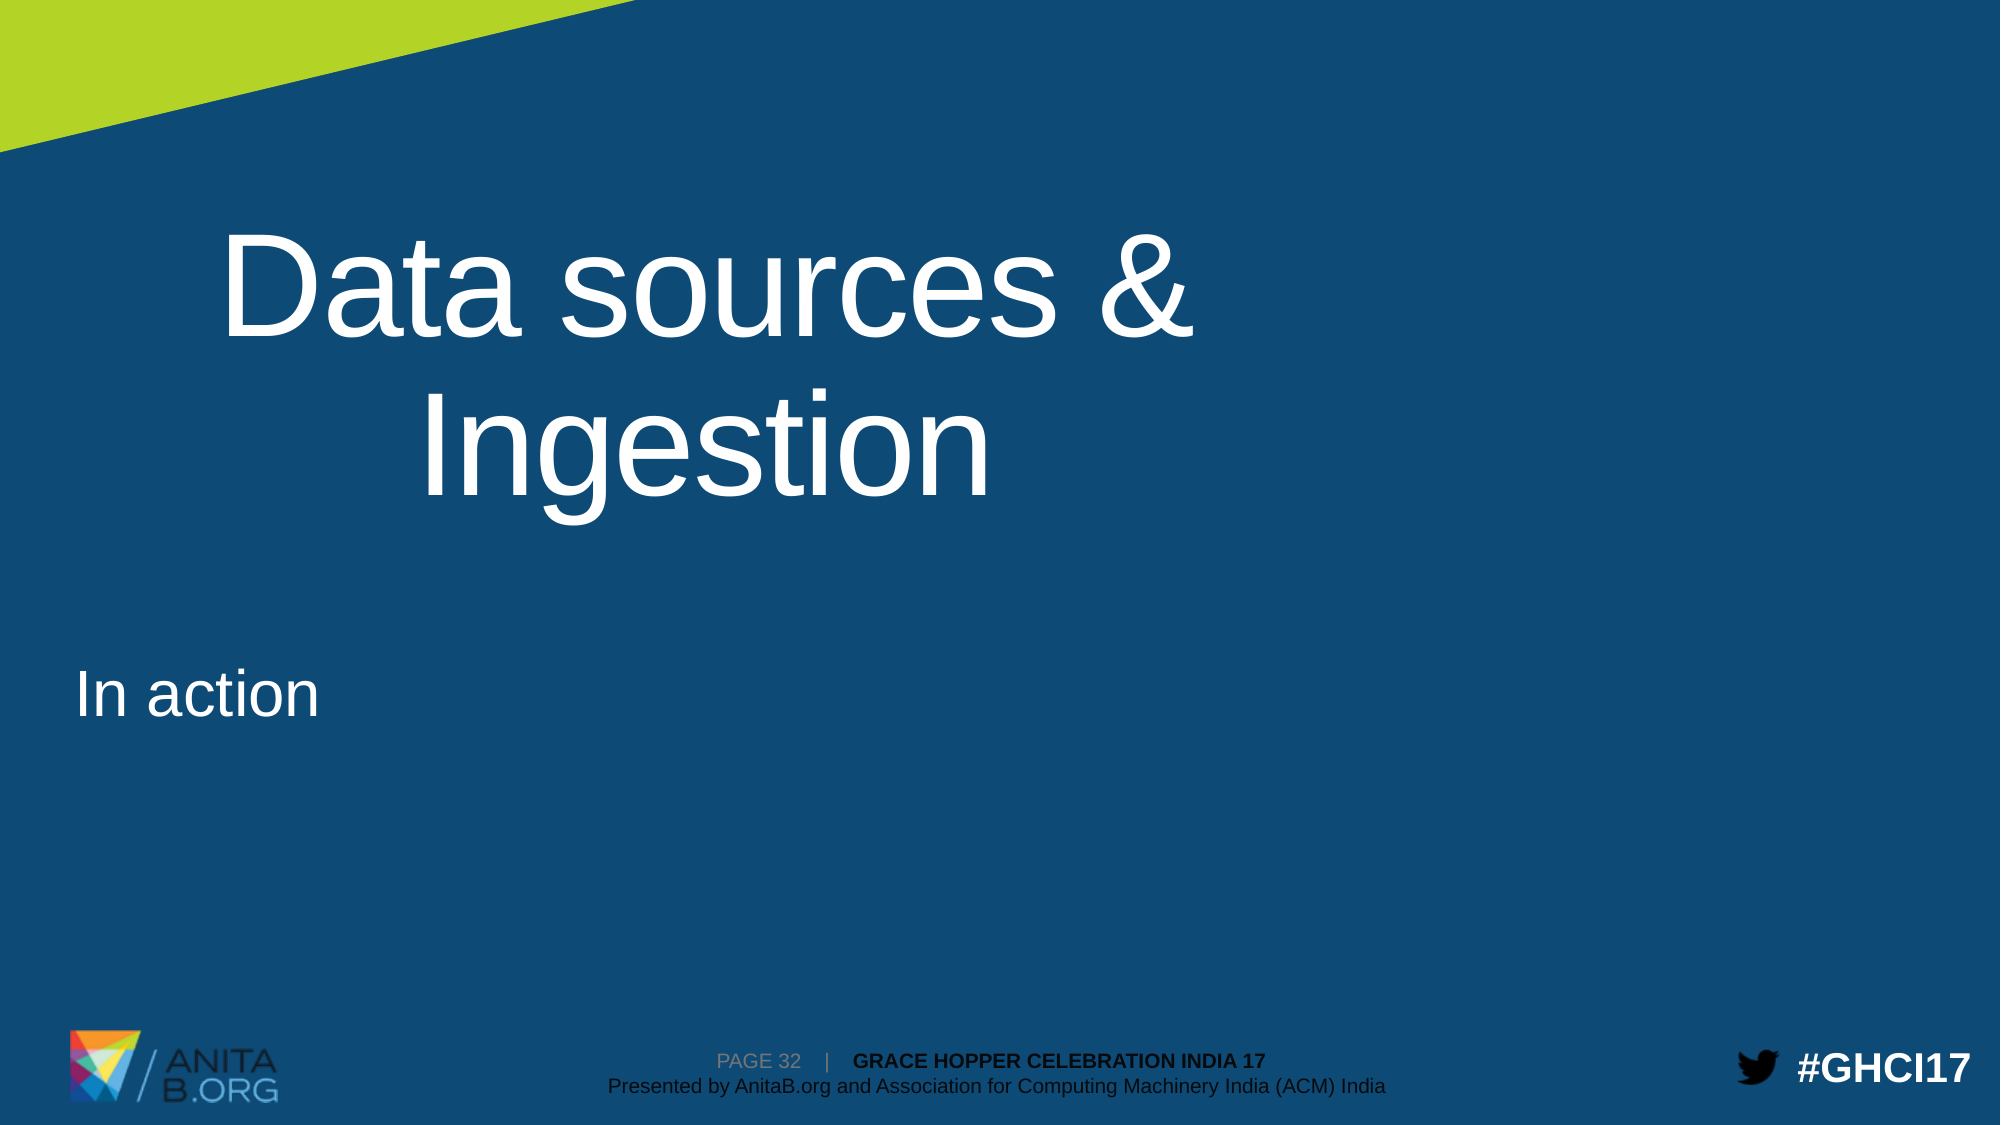

# Data sources & Ingestion
In action